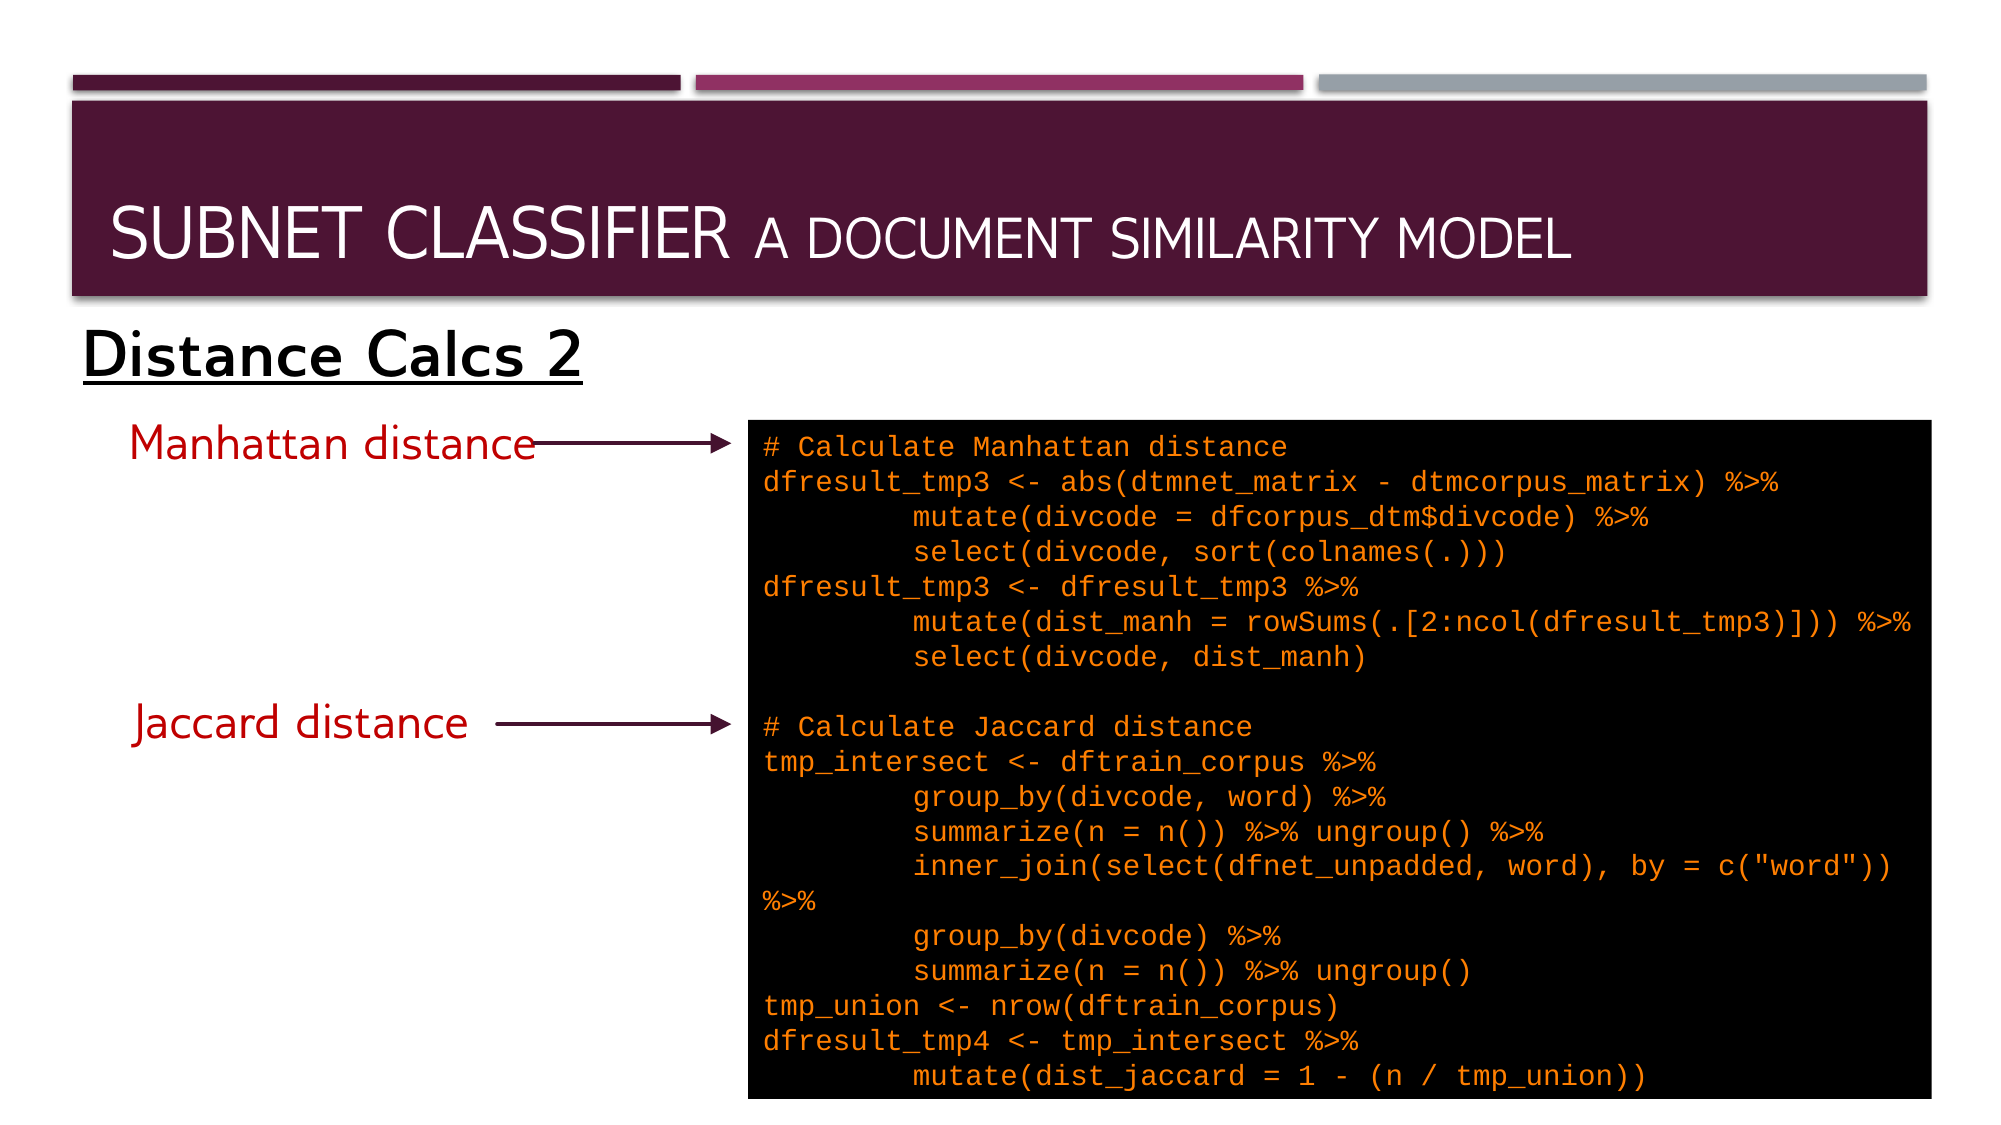

# SUBNET CLASSIFIER A document similarity model
Distance Calcs 2
Manhattan distance
# Calculate Manhattan distance
dfresult_tmp3 <- abs(dtmnet_matrix - dtmcorpus_matrix) %>%
	mutate(divcode = dfcorpus_dtm$divcode) %>%
	select(divcode, sort(colnames(.)))
dfresult_tmp3 <- dfresult_tmp3 %>%
	mutate(dist_manh = rowSums(.[2:ncol(dfresult_tmp3)])) %>%
	select(divcode, dist_manh)

# Calculate Jaccard distance
tmp_intersect <- dftrain_corpus %>%
	group_by(divcode, word) %>%
	summarize(n = n()) %>% ungroup() %>%
	inner_join(select(dfnet_unpadded, word), by = c("word")) %>%
	group_by(divcode) %>%
	summarize(n = n()) %>% ungroup()
tmp_union <- nrow(dftrain_corpus)
dfresult_tmp4 <- tmp_intersect %>%
	mutate(dist_jaccard = 1 - (n / tmp_union))
Jaccard distance